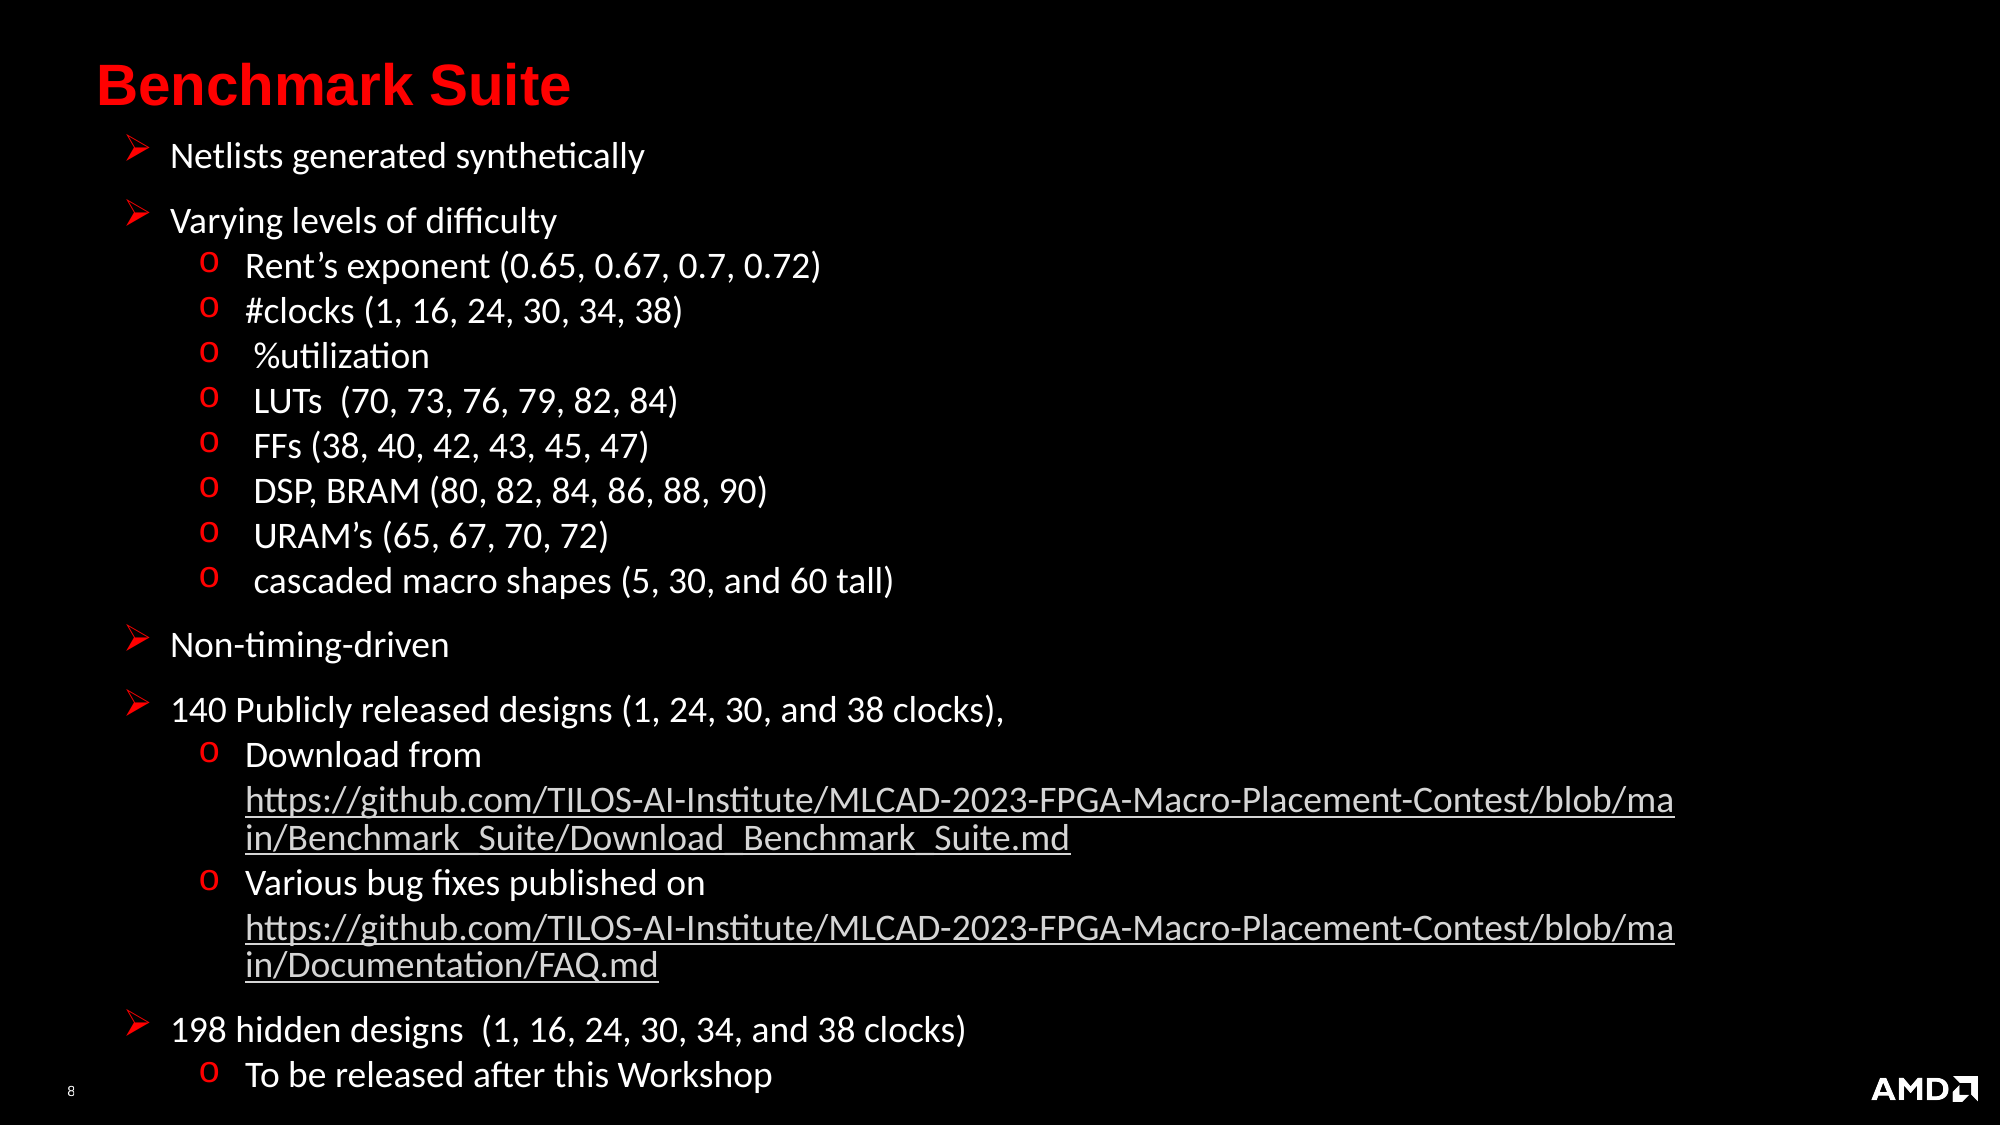

# Benchmark Suite
Netlists generated synthetically

Varying levels of difficulty
Rent’s exponent (0.65, 0.67, 0.7, 0.72)
#clocks (1, 16, 24, 30, 34, 38)
 %utilization
 LUTs  (70, 73, 76, 79, 82, 84)
 FFs (38, 40, 42, 43, 45, 47)
 DSP, BRAM (80, 82, 84, 86, 88, 90)
 URAM’s (65, 67, 70, 72)
 cascaded macro shapes (5, 30, and 60 tall)

Non-timing-driven

140 Publicly released designs (1, 24, 30, and 38 clocks),
Download from https://github.com/TILOS-AI-Institute/MLCAD-2023-FPGA-Macro-Placement-Contest/blob/main/Benchmark_Suite/Download_Benchmark_Suite.md
Various bug fixes published on https://github.com/TILOS-AI-Institute/MLCAD-2023-FPGA-Macro-Placement-Contest/blob/main/Documentation/FAQ.md

198 hidden designs  (1, 16, 24, 30, 34, and 38 clocks)
To be released after this Workshop